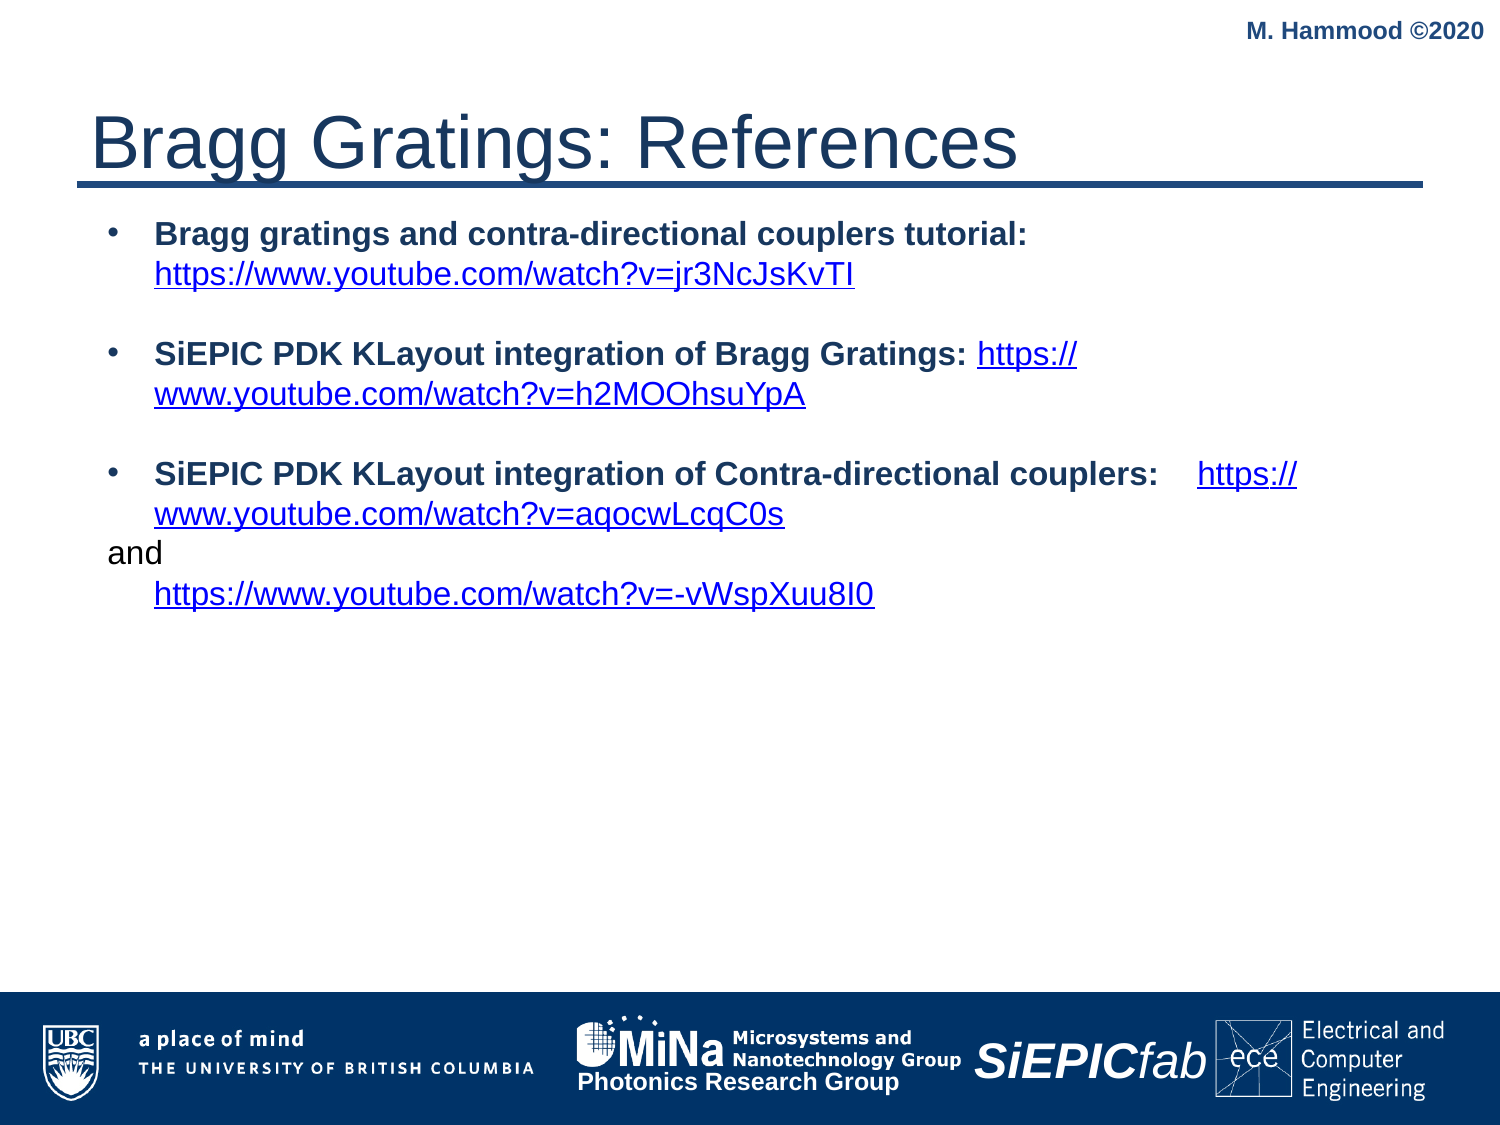

M. Hammood ©2020
# Bragg Gratings: References
Bragg gratings and contra-directional couplers tutorial: https://www.youtube.com/watch?v=jr3NcJsKvTI

SiEPIC PDK KLayout integration of Bragg Gratings: https://www.youtube.com/watch?v=h2MOOhsuYpA

SiEPIC PDK KLayout integration of Contra-directional couplers:    https://www.youtube.com/watch?v=aqocwLcqC0s
and
     https://www.youtube.com/watch?v=-vWspXuu8I0

3